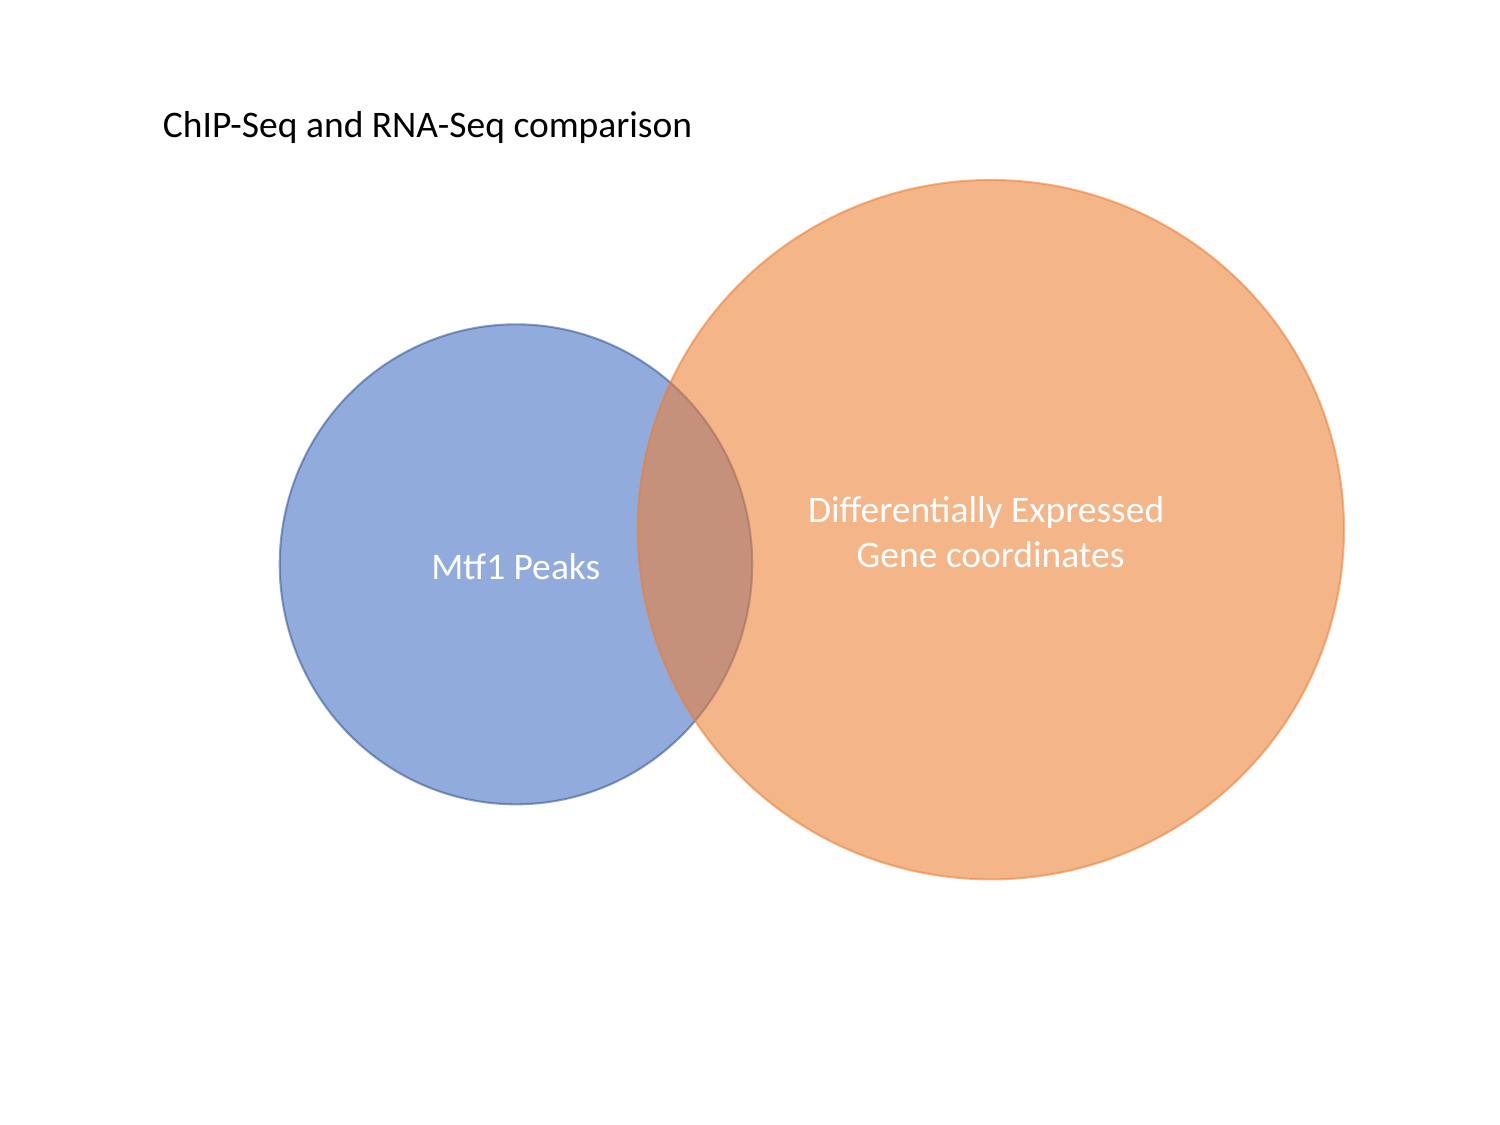

ChIP-Seq and RNA-Seq comparison
Differentially Expressed
Gene coordinates
Mtf1 Peaks